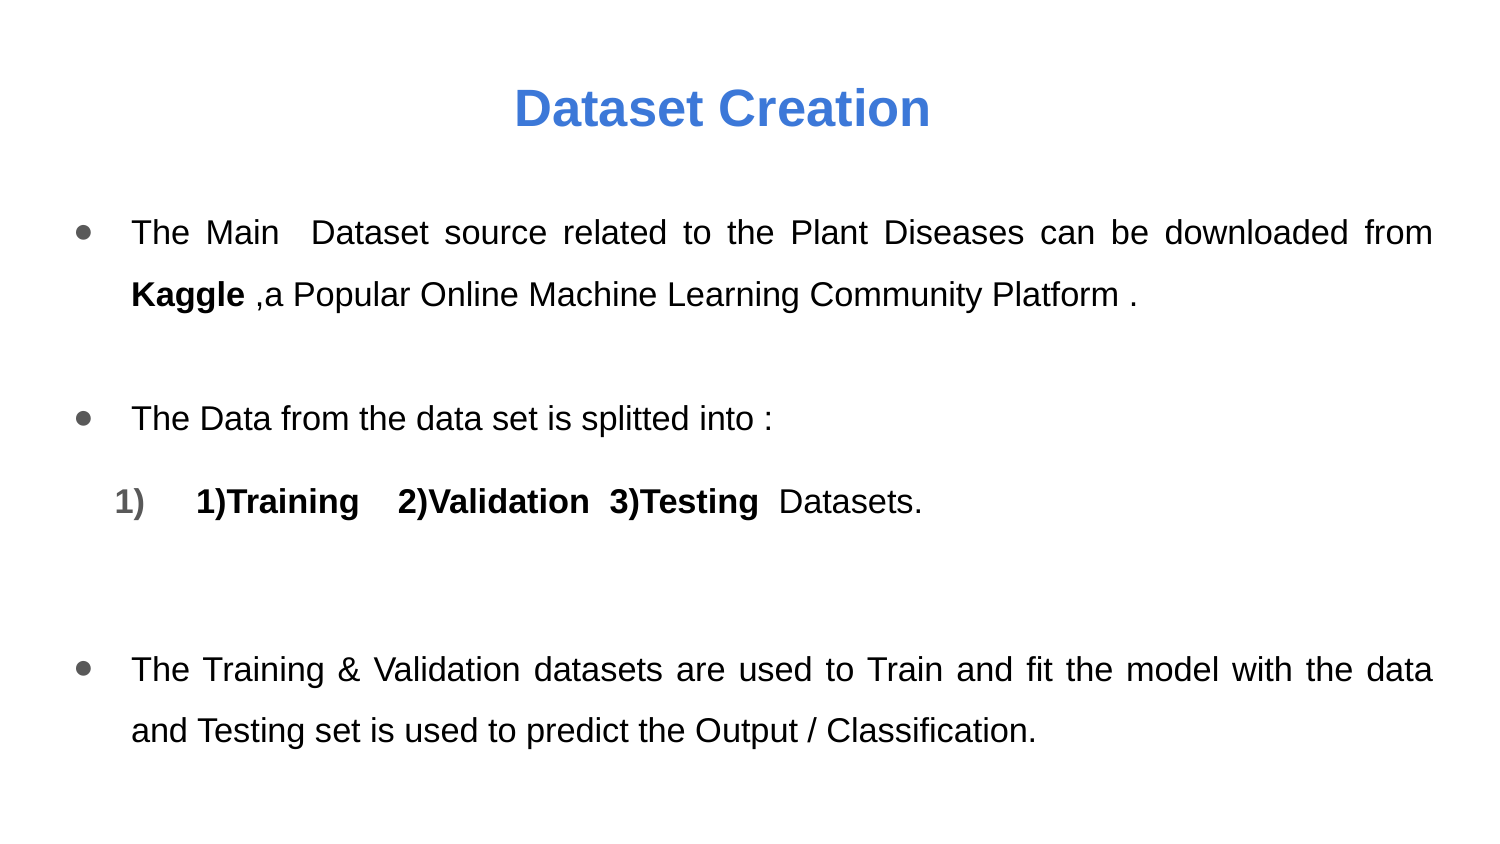

Dataset Creation
The Main  Dataset source related to the Plant Diseases can be downloaded from Kaggle ,a Popular Online Machine Learning Community Platform .

The Data from the data set is splitted into :
1)Training    2)Validation  3)Testing  Datasets.

The Training & Validation datasets are used to Train and fit the model with the data and Testing set is used to predict the Output / Classification.